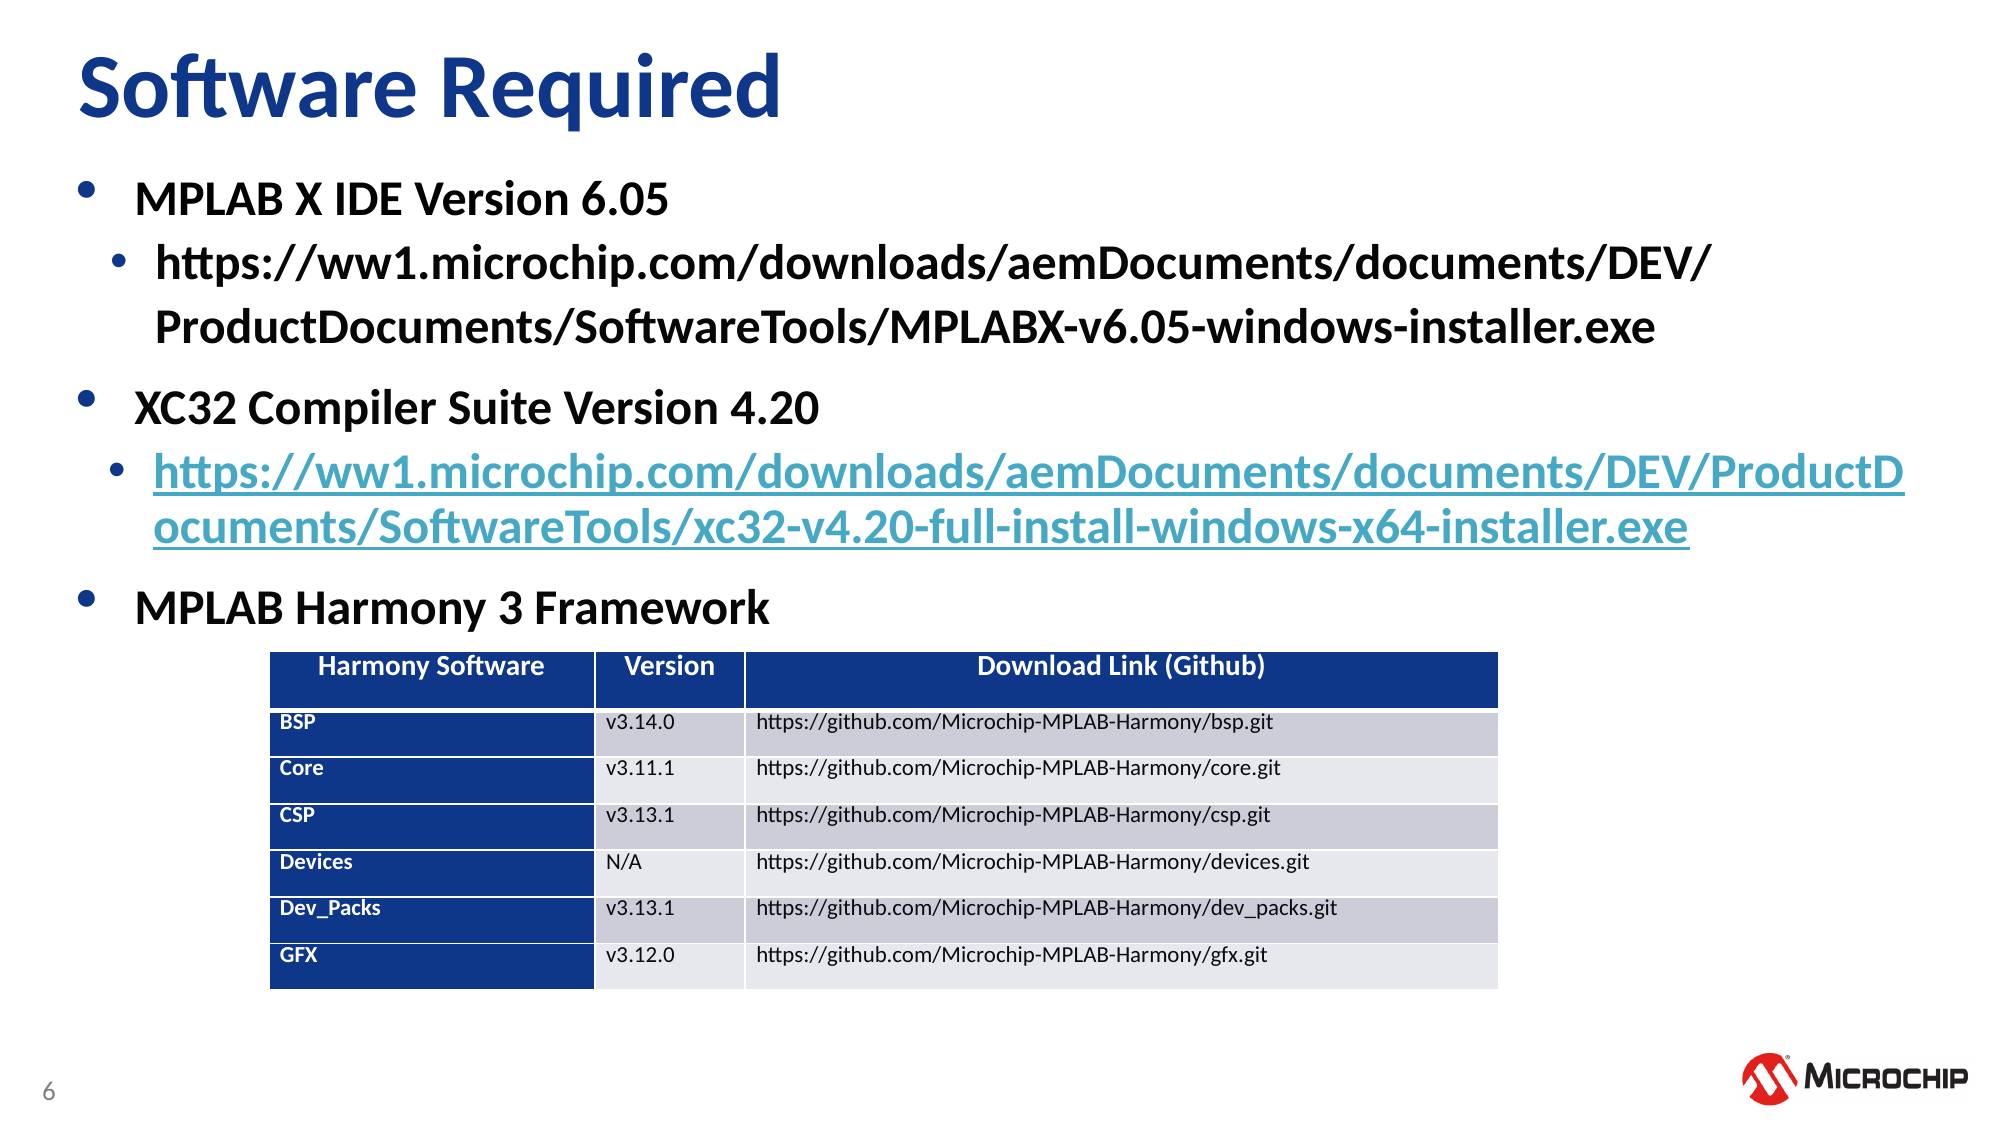

# Software Required
MPLAB X IDE Version 6.05
https://ww1.microchip.com/downloads/aemDocuments/documents/DEV/ProductDocuments/SoftwareTools/MPLABX-v6.05-windows-installer.exe
XC32 Compiler Suite Version 4.20
https://ww1.microchip.com/downloads/aemDocuments/documents/DEV/ProductDocuments/SoftwareTools/xc32-v4.20-full-install-windows-x64-installer.exe
MPLAB Harmony 3 Framework

| Harmony Software | Version | Download Link (Github) |
| --- | --- | --- |
| BSP | v3.14.0 | https://github.com/Microchip-MPLAB-Harmony/bsp.git |
| Core | v3.11.1 | https://github.com/Microchip-MPLAB-Harmony/core.git |
| CSP | v3.13.1 | https://github.com/Microchip-MPLAB-Harmony/csp.git |
| Devices | N/A | https://github.com/Microchip-MPLAB-Harmony/devices.git |
| Dev\_Packs | v3.13.1 | https://github.com/Microchip-MPLAB-Harmony/dev\_packs.git |
| GFX | v3.12.0 | https://github.com/Microchip-MPLAB-Harmony/gfx.git |